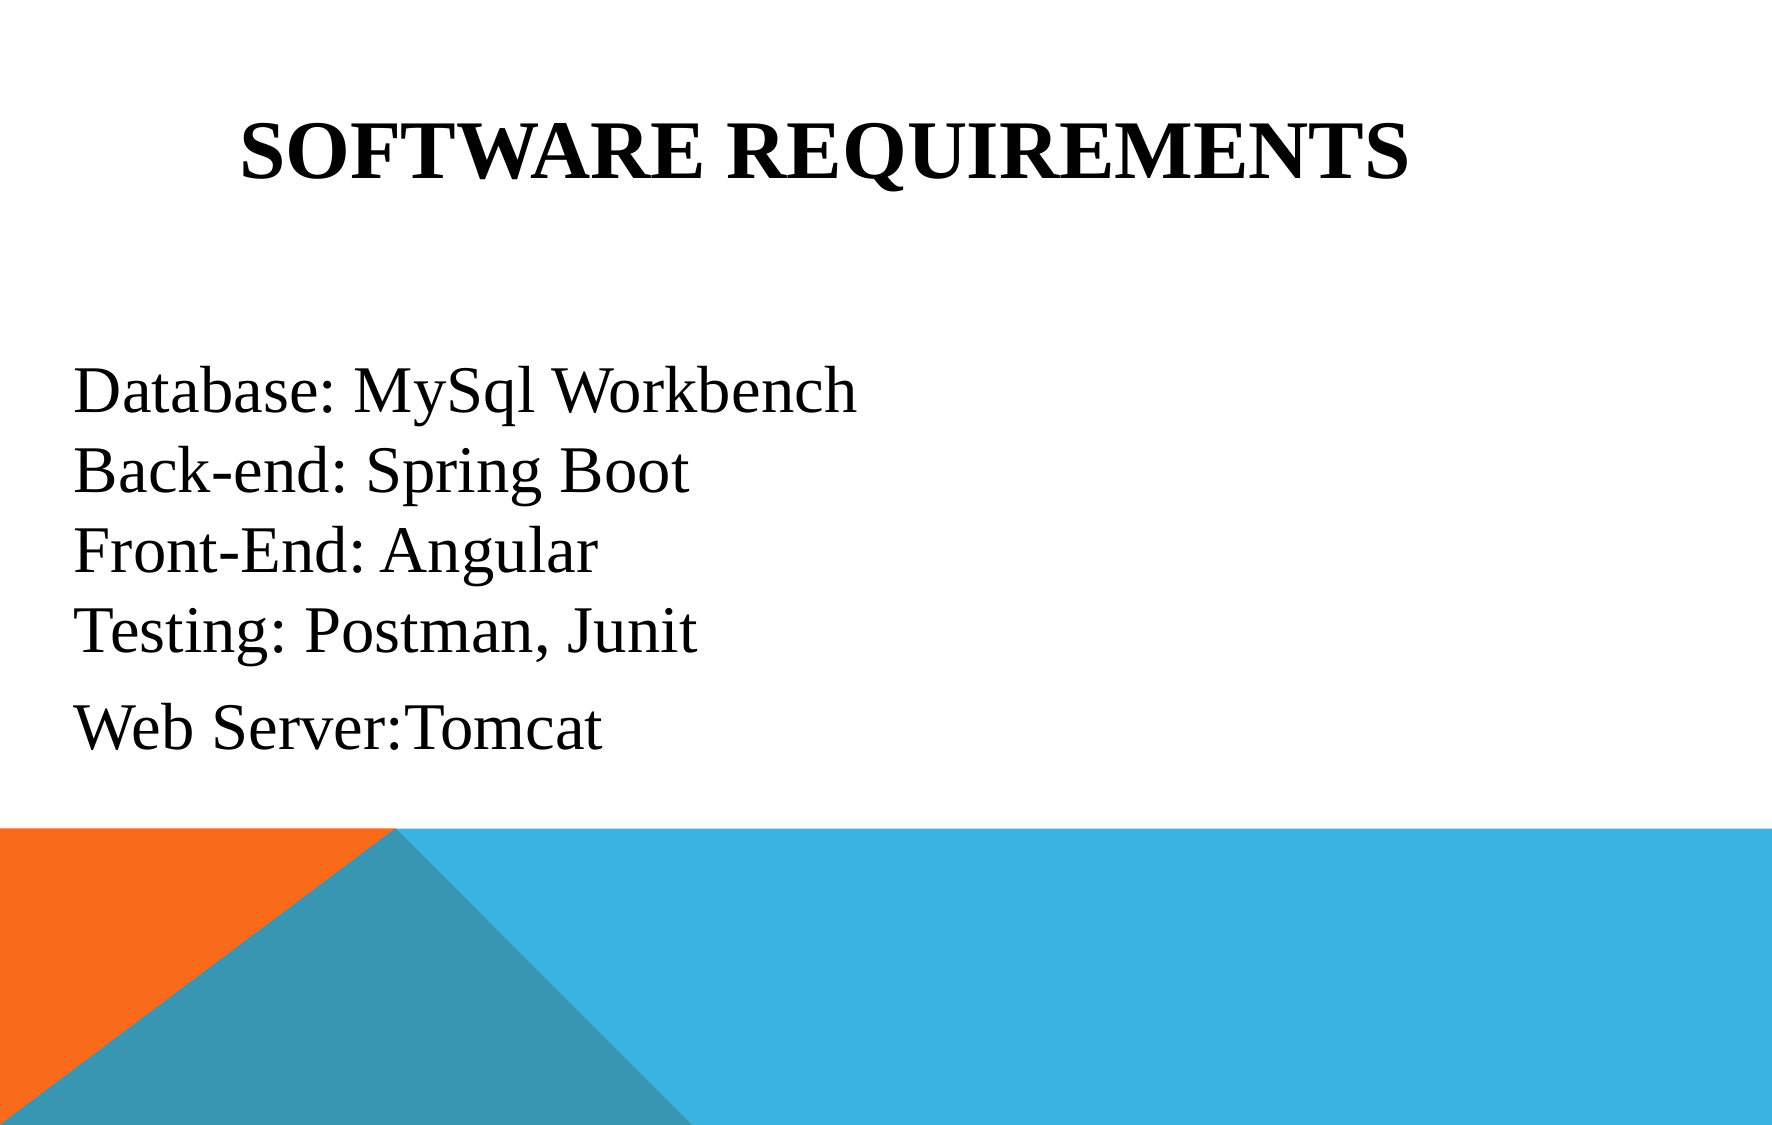

# SOFTWARE REQUIREMENTS
Database: MySql Workbench
Back-end: Spring Boot
Front-End: Angular
Testing: Postman, Junit
Web Server:Tomcat